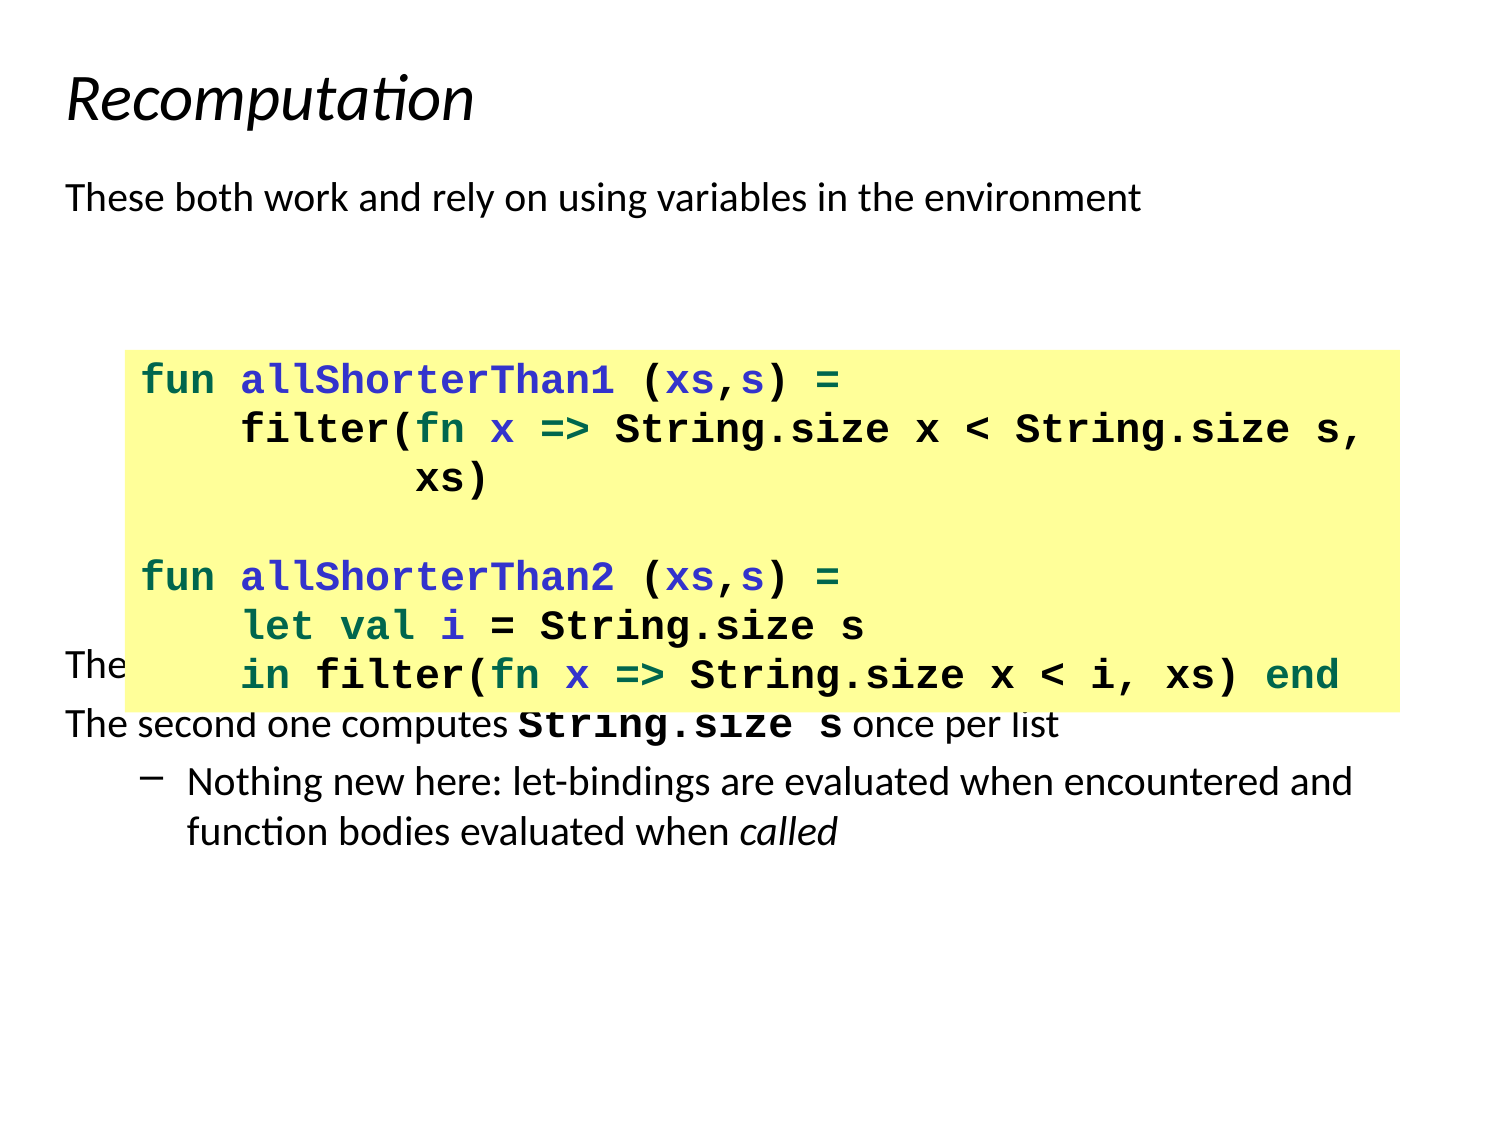

# Recomputation
These both work and rely on using variables in the environment

The first one computes String.size once per element of xs
The second one computes String.size s once per list
Nothing new here: let-bindings are evaluated when encountered and function bodies evaluated when called
fun allShorterThan1 (xs,s) =
    filter(fn x => String.size x < String.size s,
           xs)

fun allShorterThan2 (xs,s) =
    let val i = String.size s
    in filter(fn x => String.size x < i, xs) end